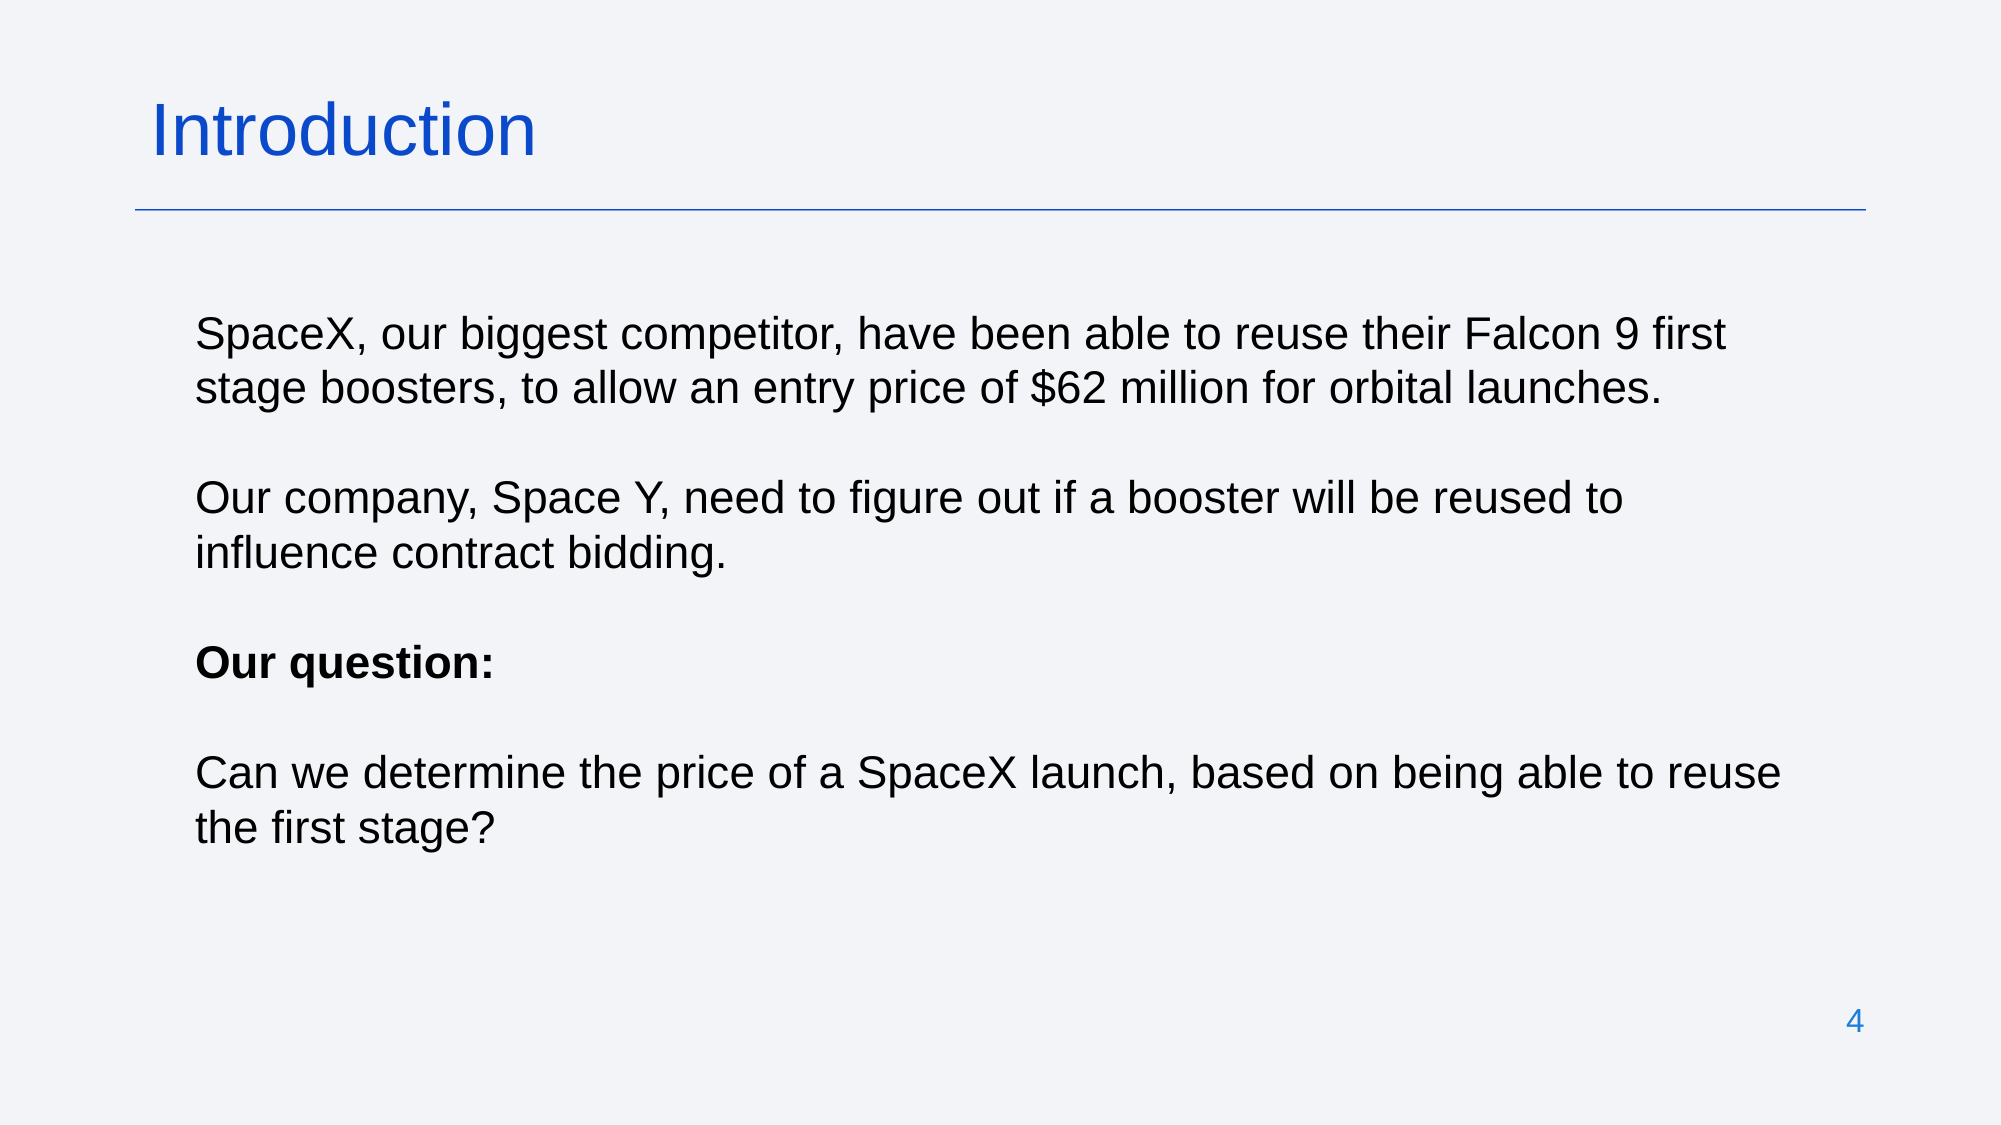

Introduction
SpaceX, our biggest competitor, have been able to reuse their Falcon 9 first stage boosters, to allow an entry price of $62 million for orbital launches.

Our company, Space Y, need to figure out if a booster will be reused to influence contract bidding.

Our question:
Can we determine the price of a SpaceX launch, based on being able to reuse the first stage?

4